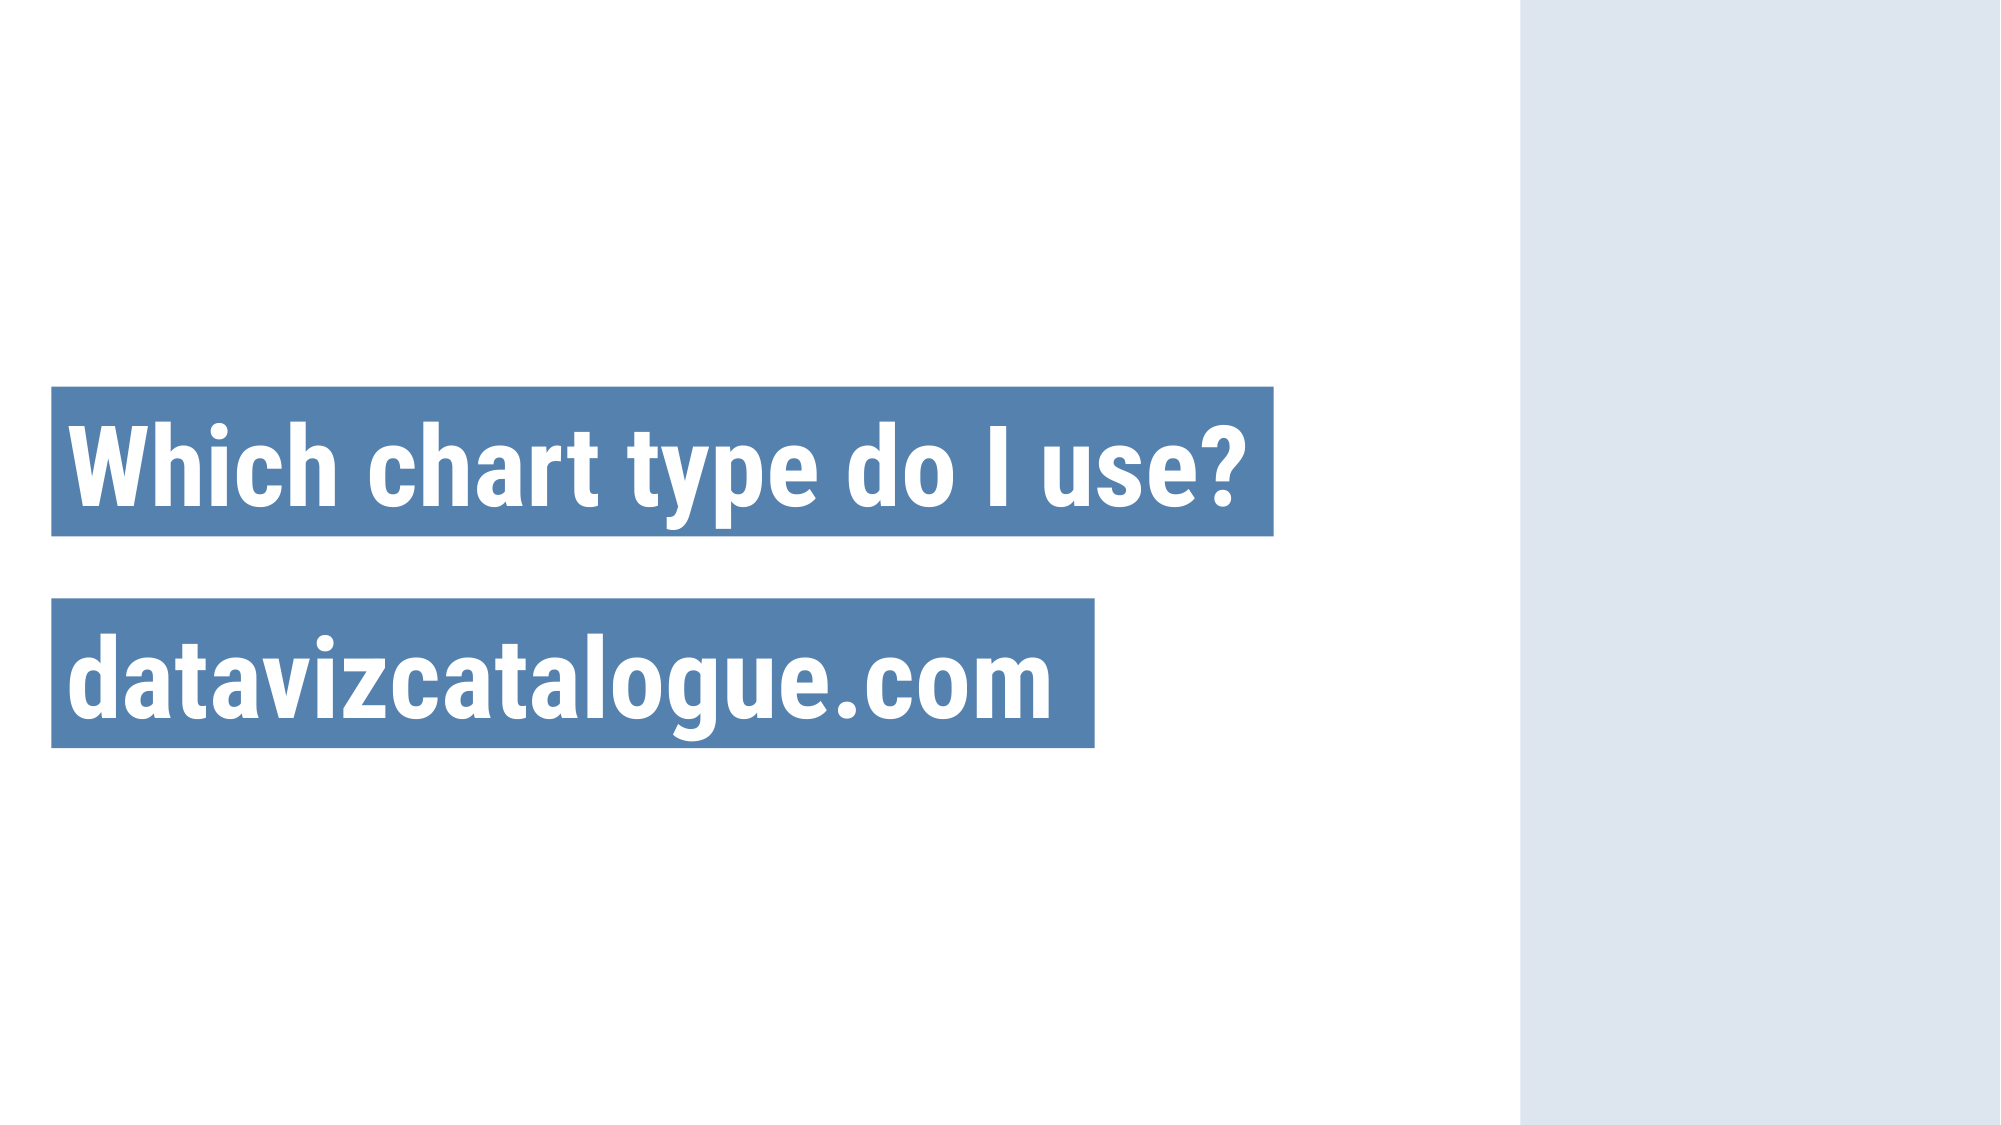

Which chart type do I use?
datavizcatalogue.com